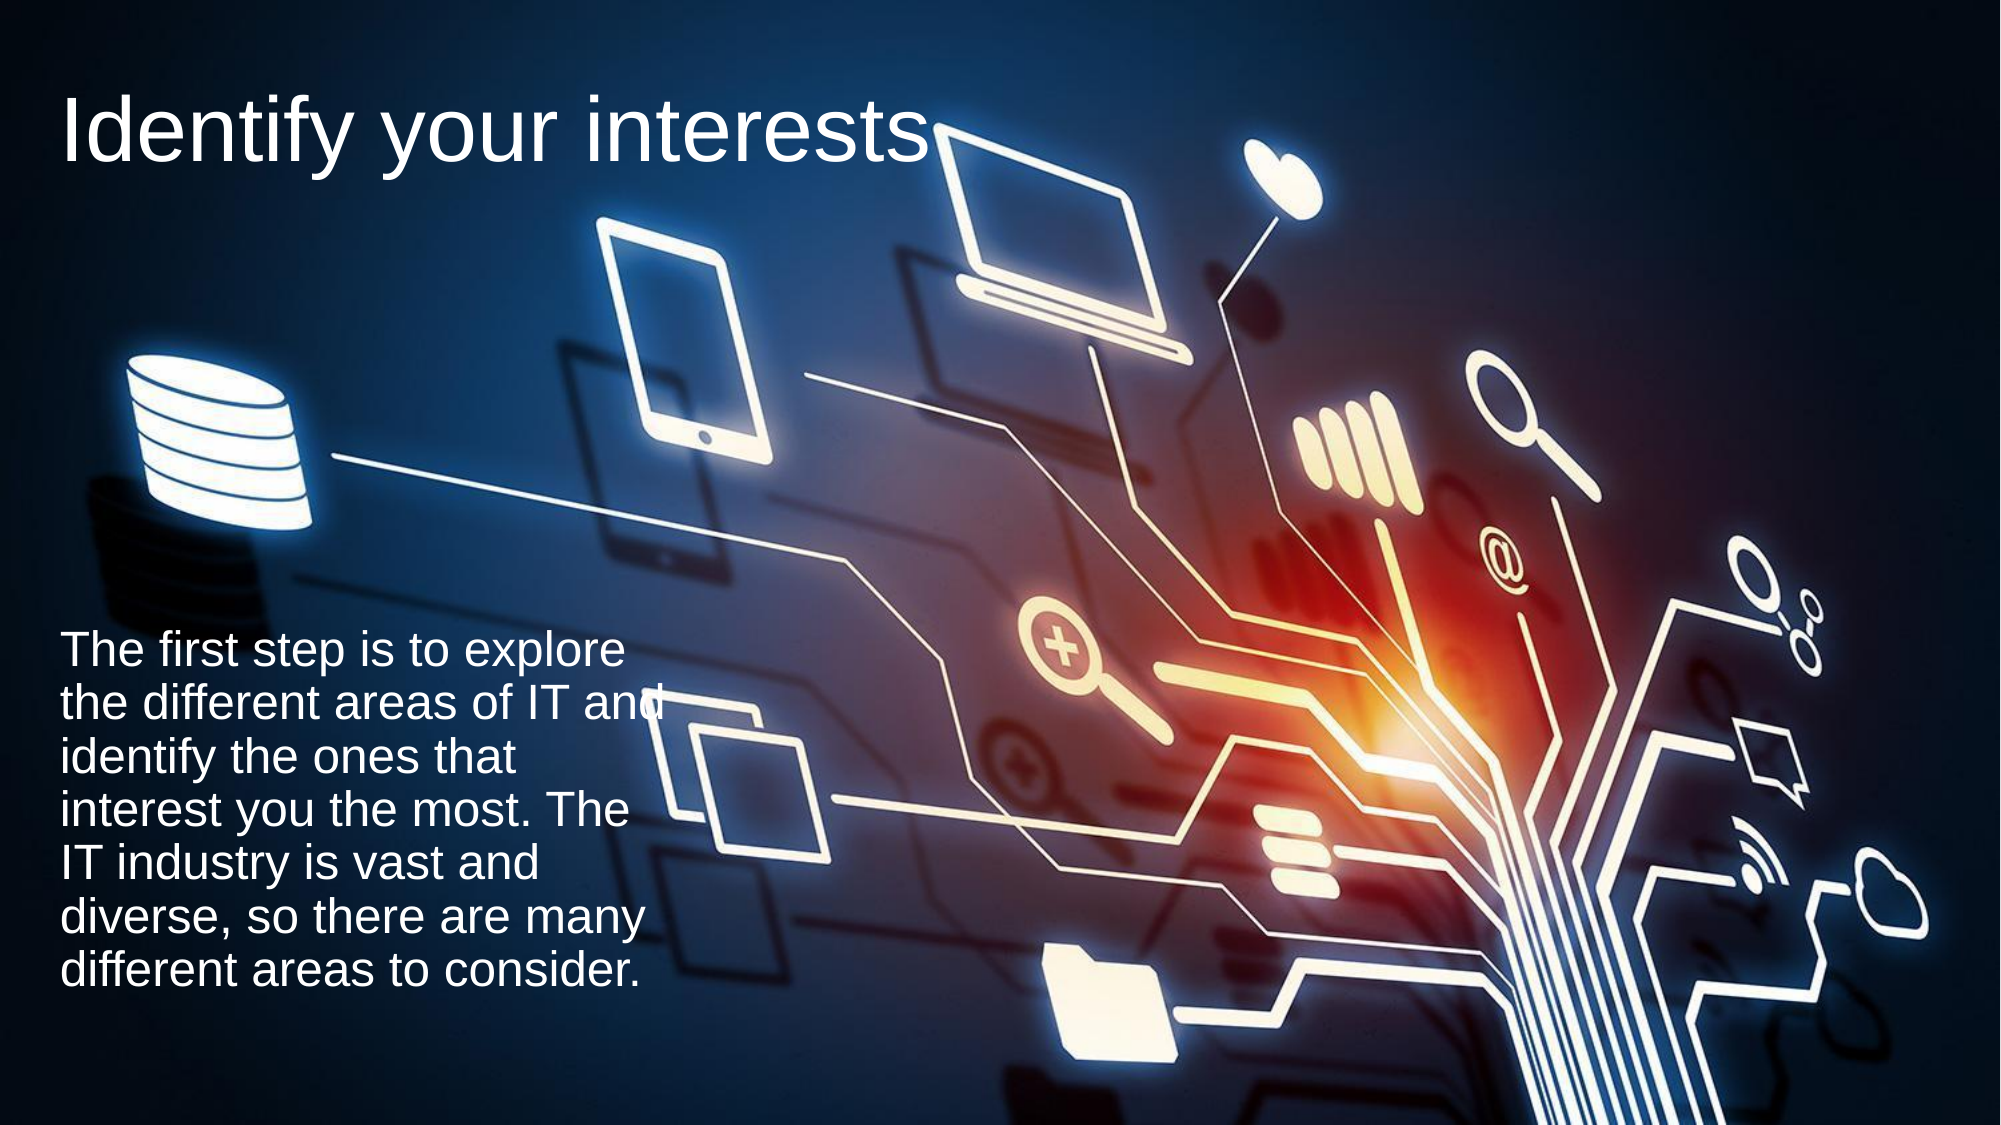

# Identify your interests
The first step is to explore the different areas of IT and identify the ones that interest you the most. The IT industry is vast and diverse, so there are many different areas to consider.